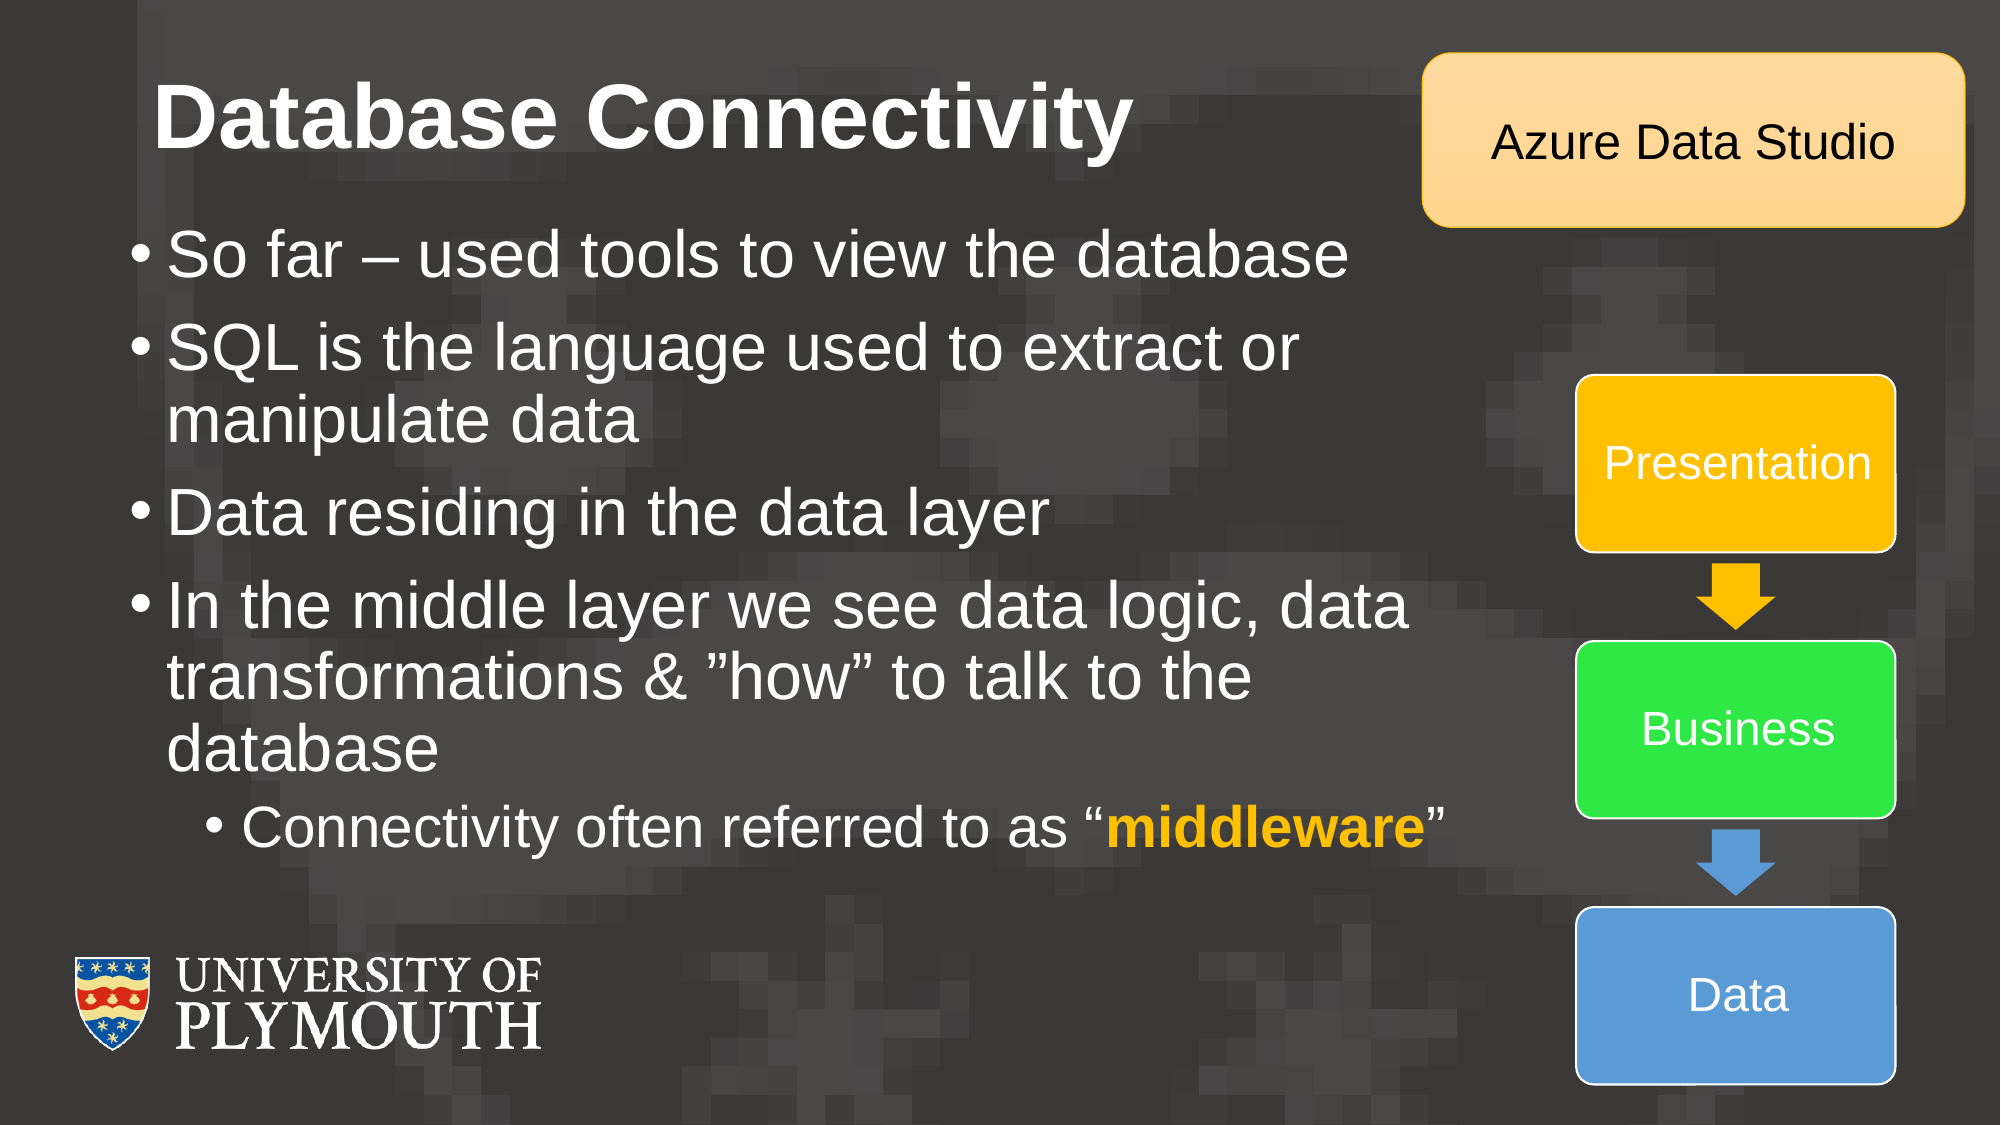

# Database Connectivity
Azure Data Studio
So far – used tools to view the database
SQL is the language used to extract or manipulate data
Data residing in the data layer
In the middle layer we see data logic, data transformations & ”how” to talk to the database
Connectivity often referred to as “middleware”
Presentation

Business

Data